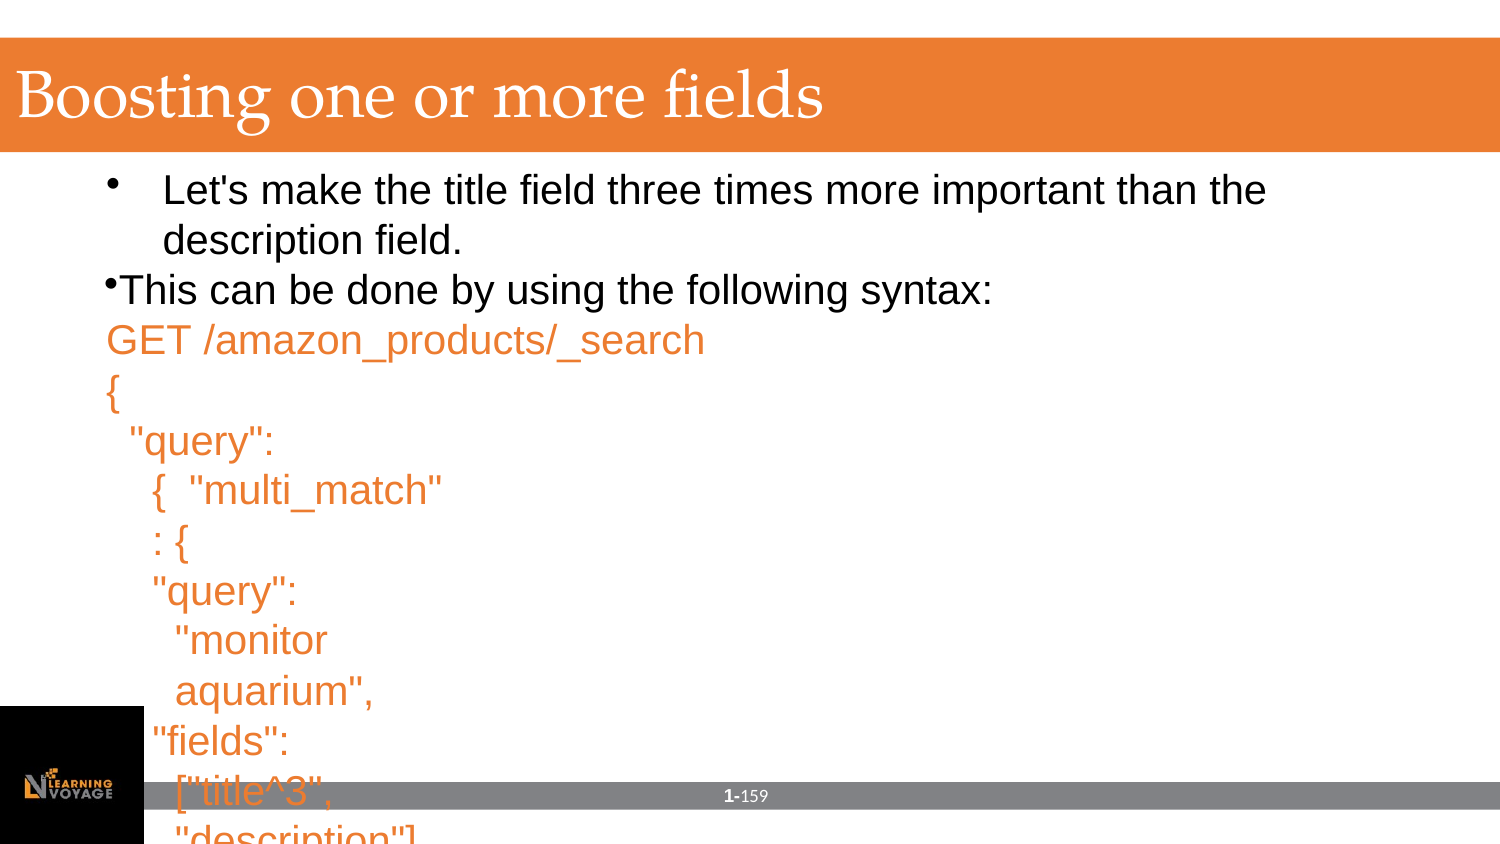

# Boosting one or more fields
Let's make the title field three times more important than the
description field.
This can be done by using the following syntax:  GET /amazon_products/_search
{
"query": {  "multi_match": {
"query": "monitor aquarium",
"fields": ["title^3", "description"]
}
}
}
1-159